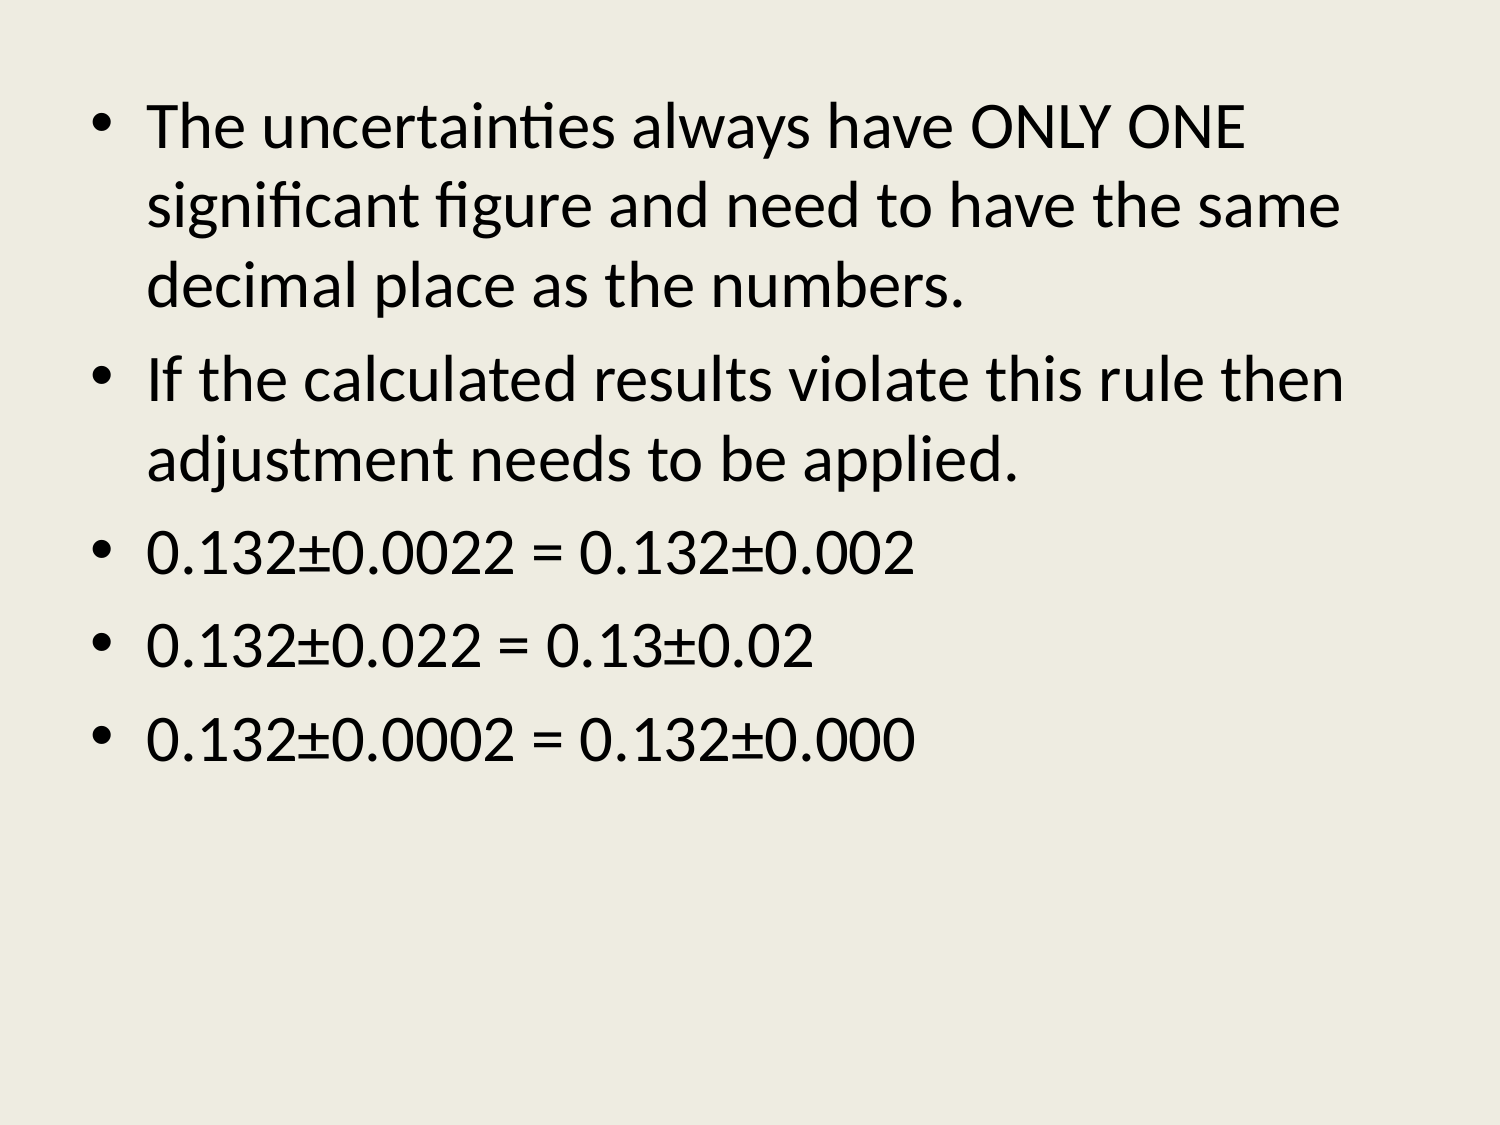

The uncertainties always have ONLY ONE significant figure and need to have the same decimal place as the numbers.
If the calculated results violate this rule then adjustment needs to be applied.
0.132±0.0022 = 0.132±0.002
0.132±0.022 = 0.13±0.02
0.132±0.0002 = 0.132±0.000